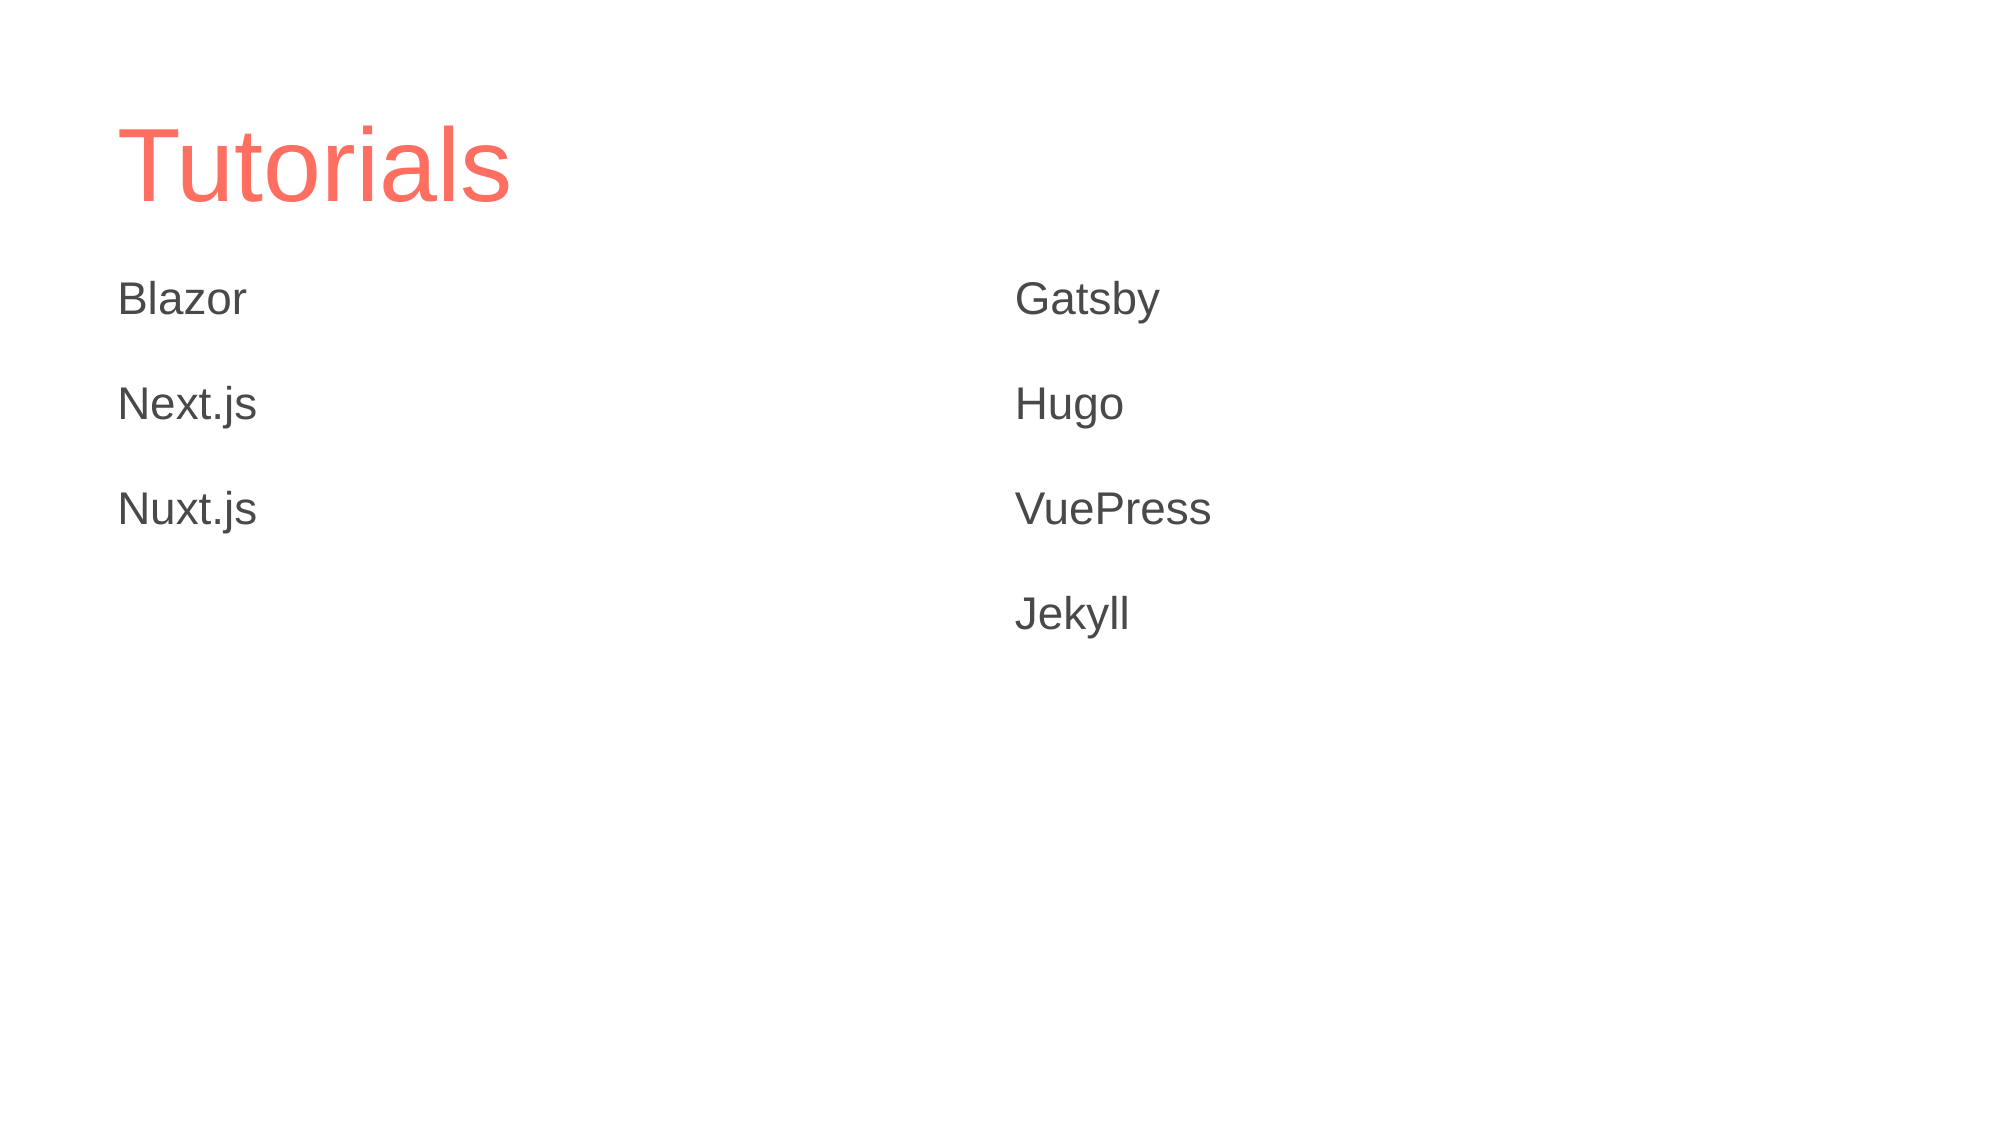

# Tutorials
Blazor
Next.js
Nuxt.js
Gatsby
Hugo
VuePress
Jekyll